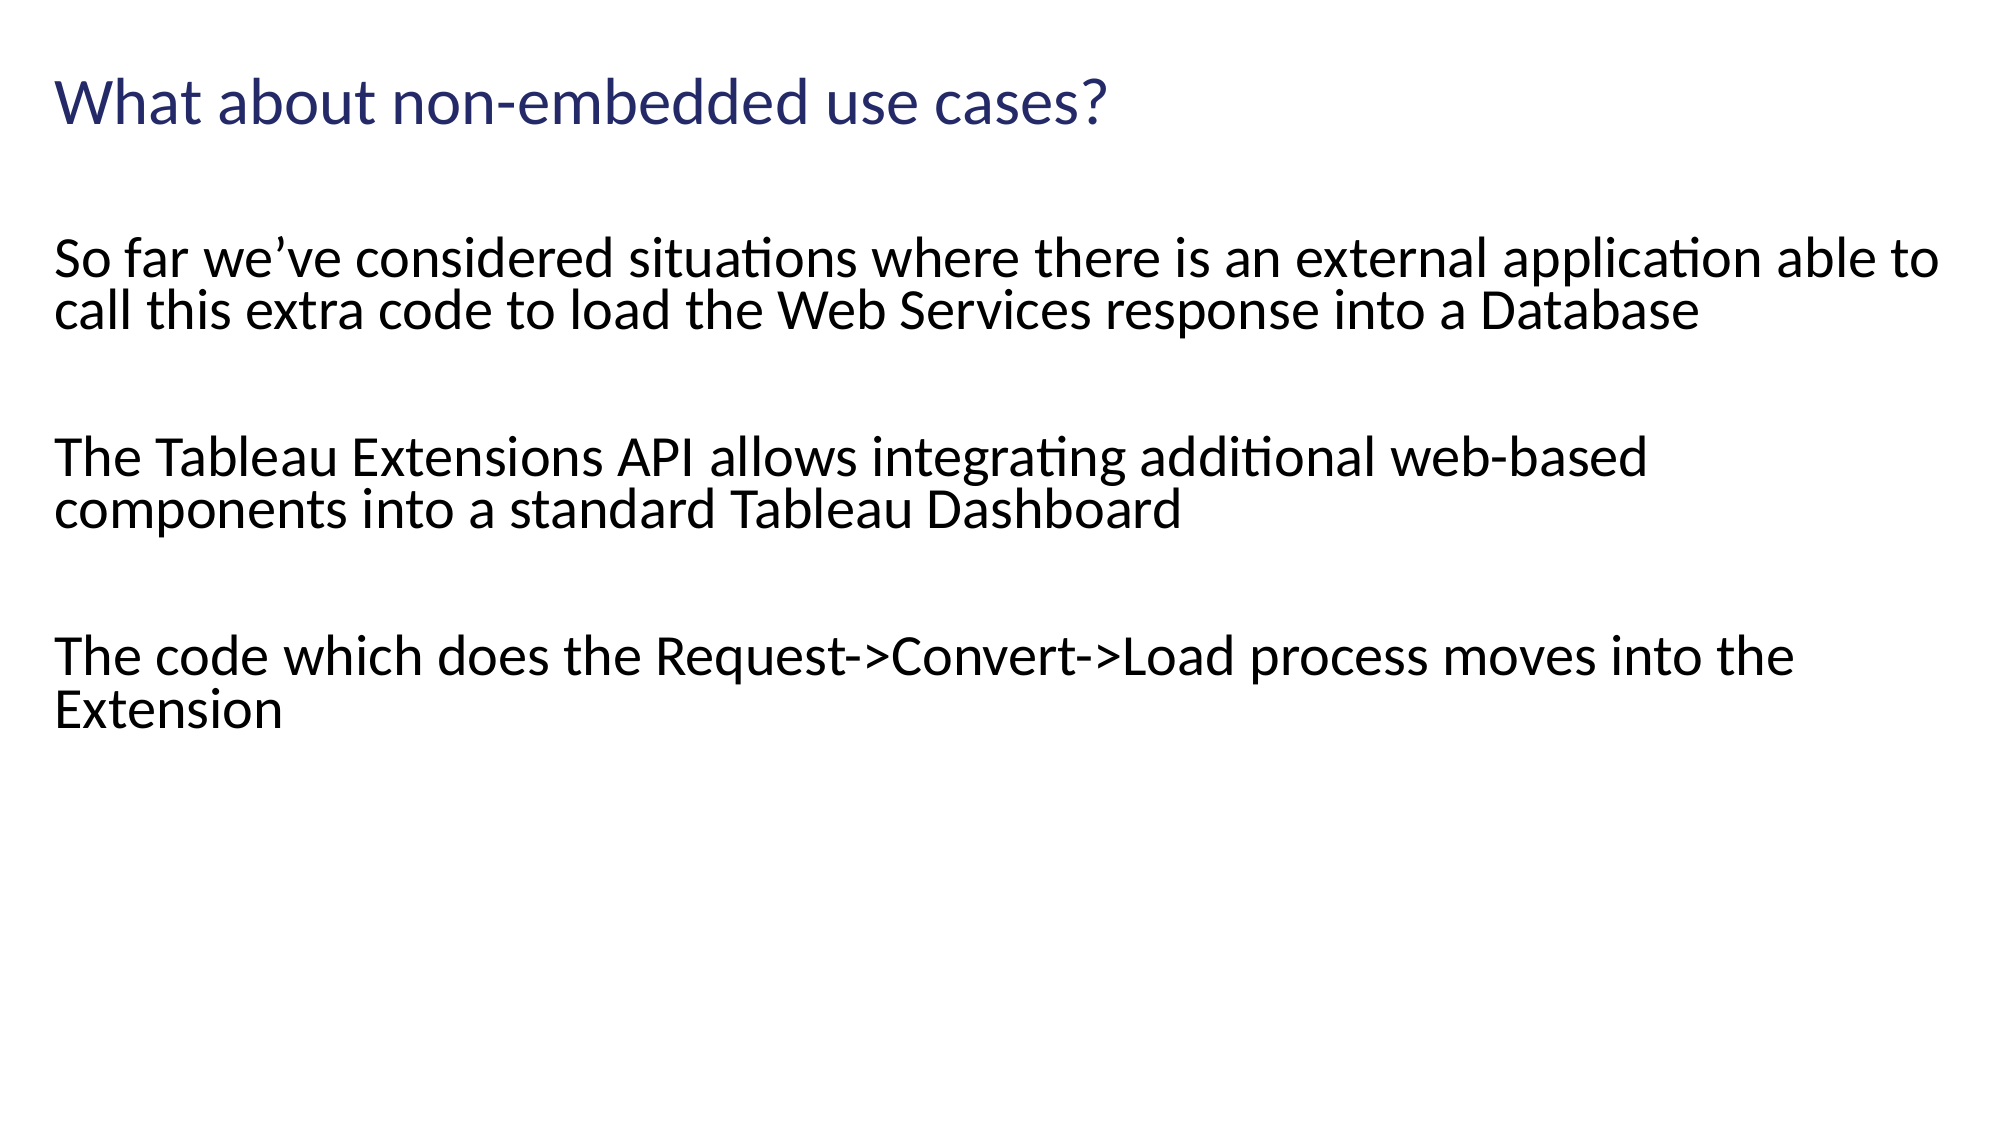

# What about non-embedded use cases?
So far we’ve considered situations where there is an external application able to call this extra code to load the Web Services response into a Database

The Tableau Extensions API allows integrating additional web-based components into a standard Tableau Dashboard

The code which does the Request->Convert->Load process moves into the Extension